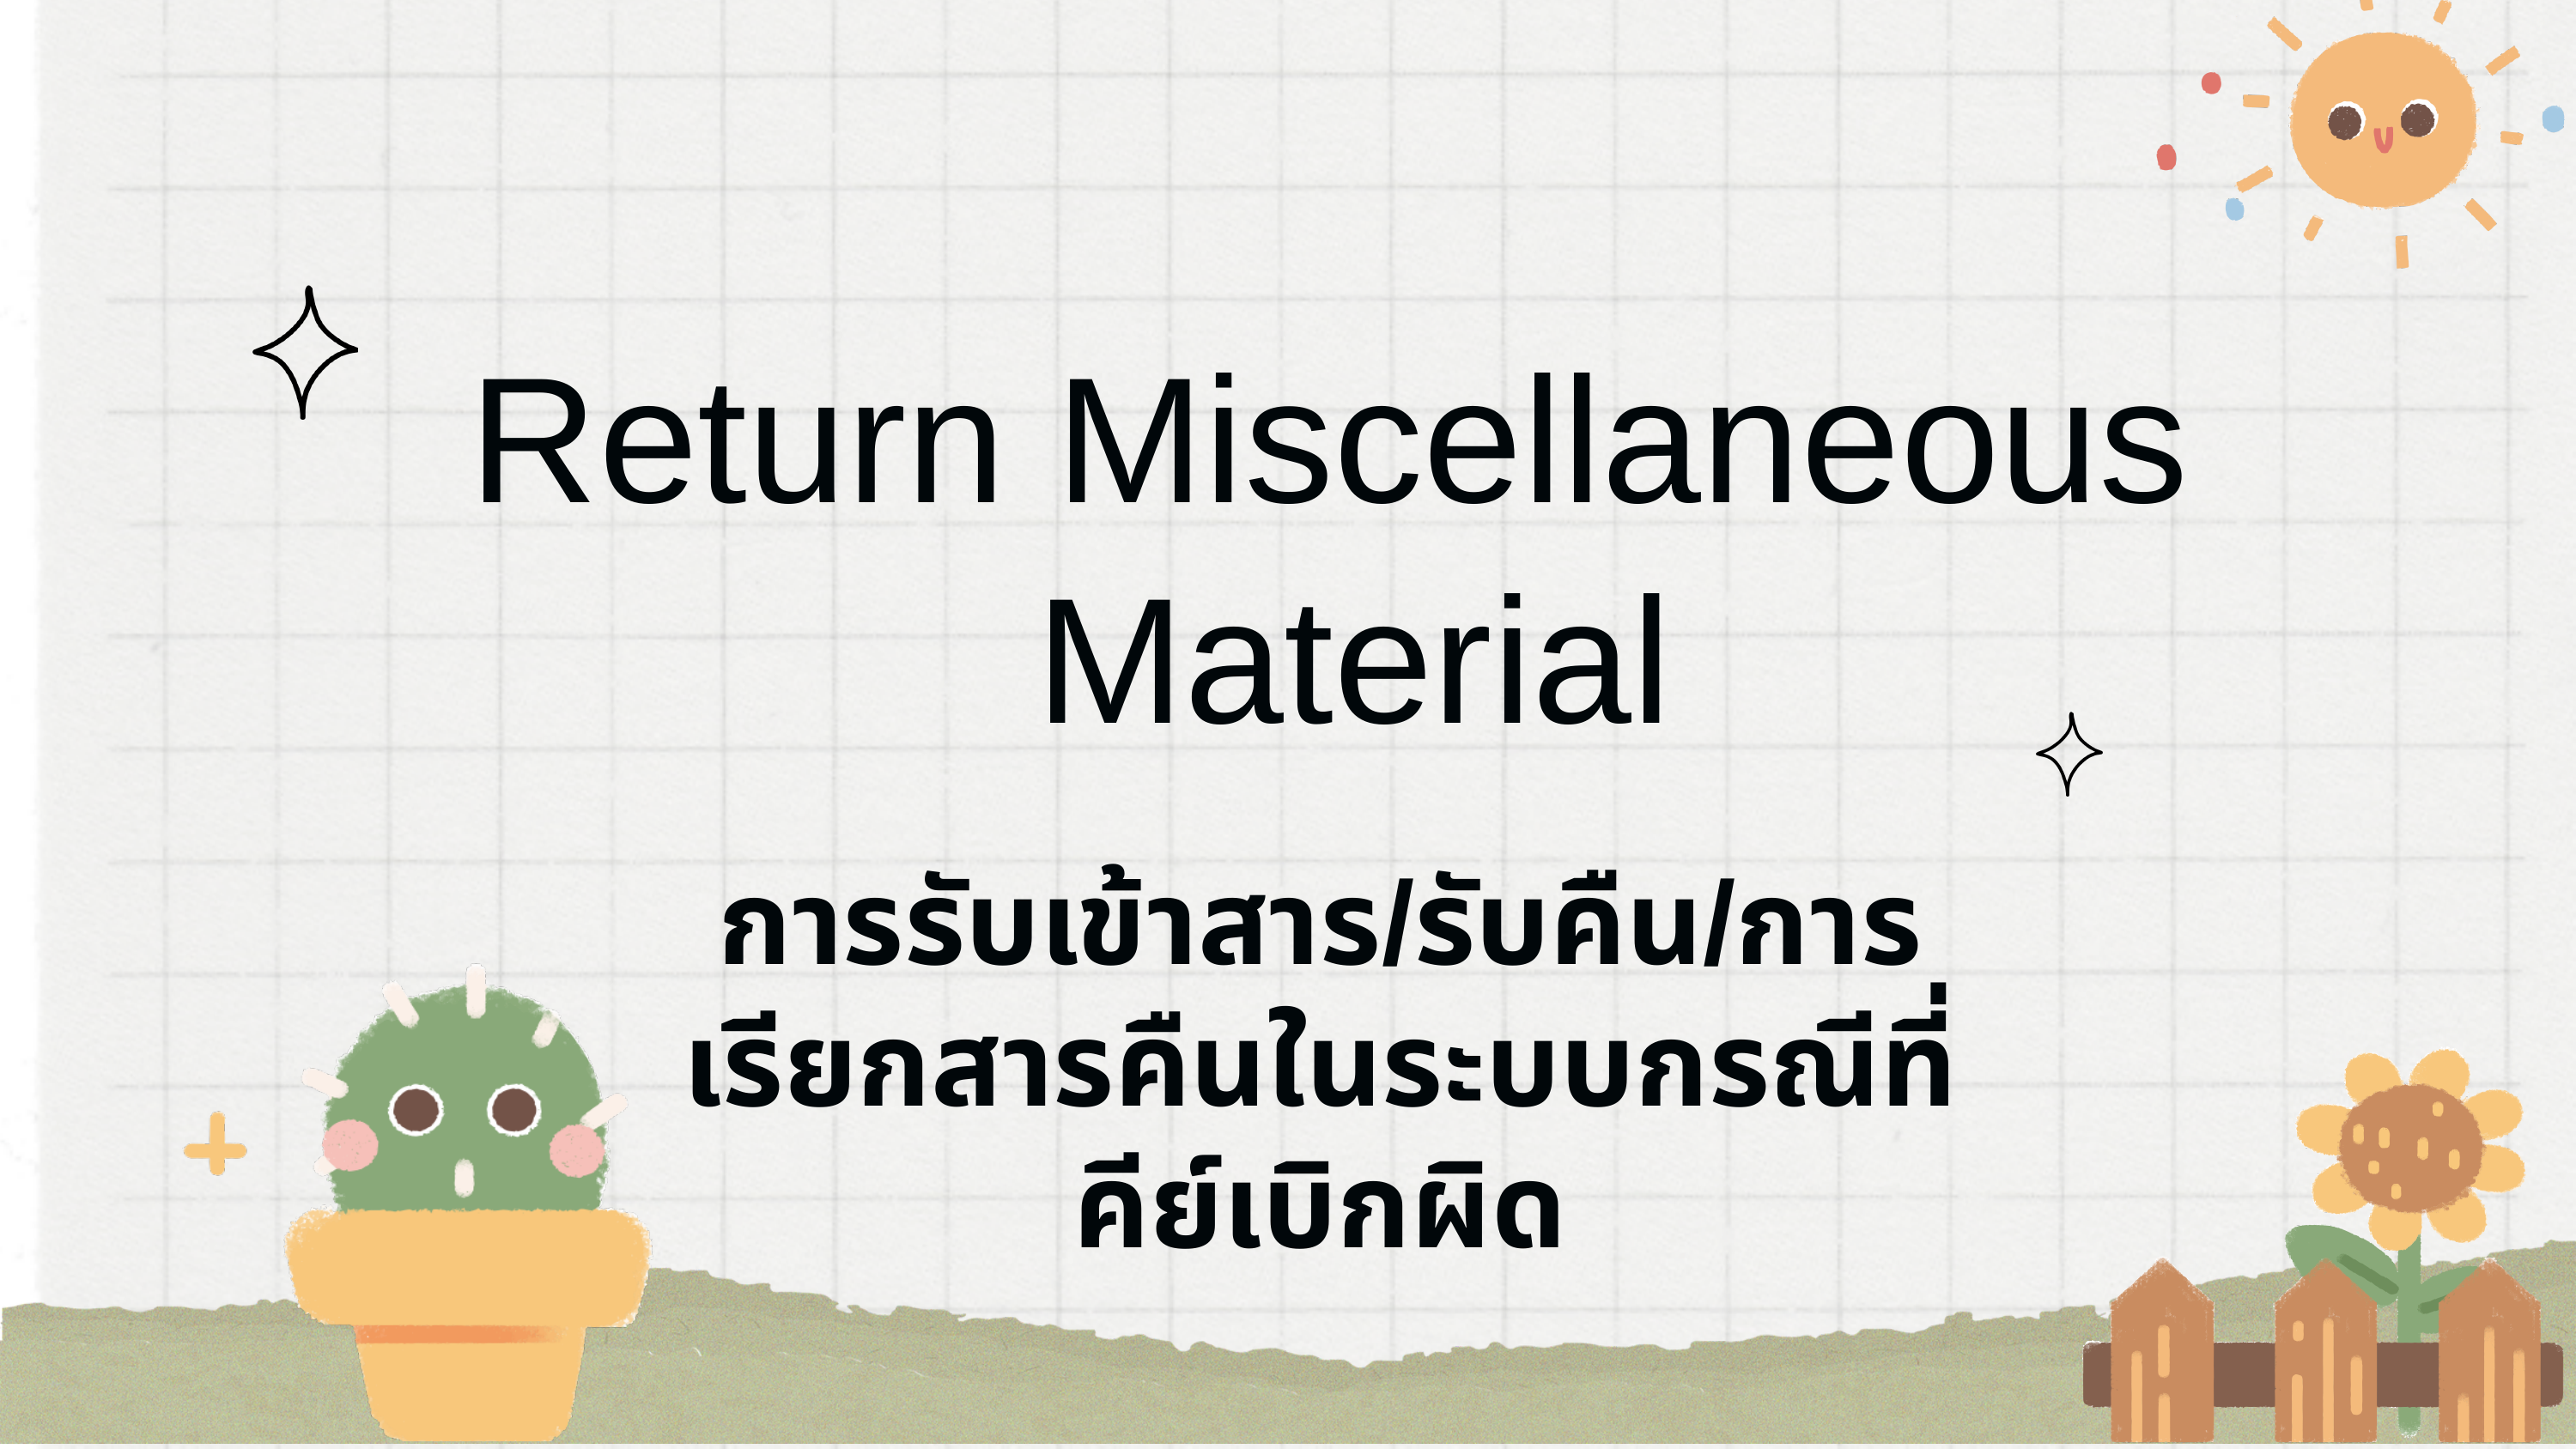

Return Miscellaneous

Material

การรับเข้าสาร/รับคืน/การเรียกสารคืนในระบบกรณีที่คีย์เบิกผิด